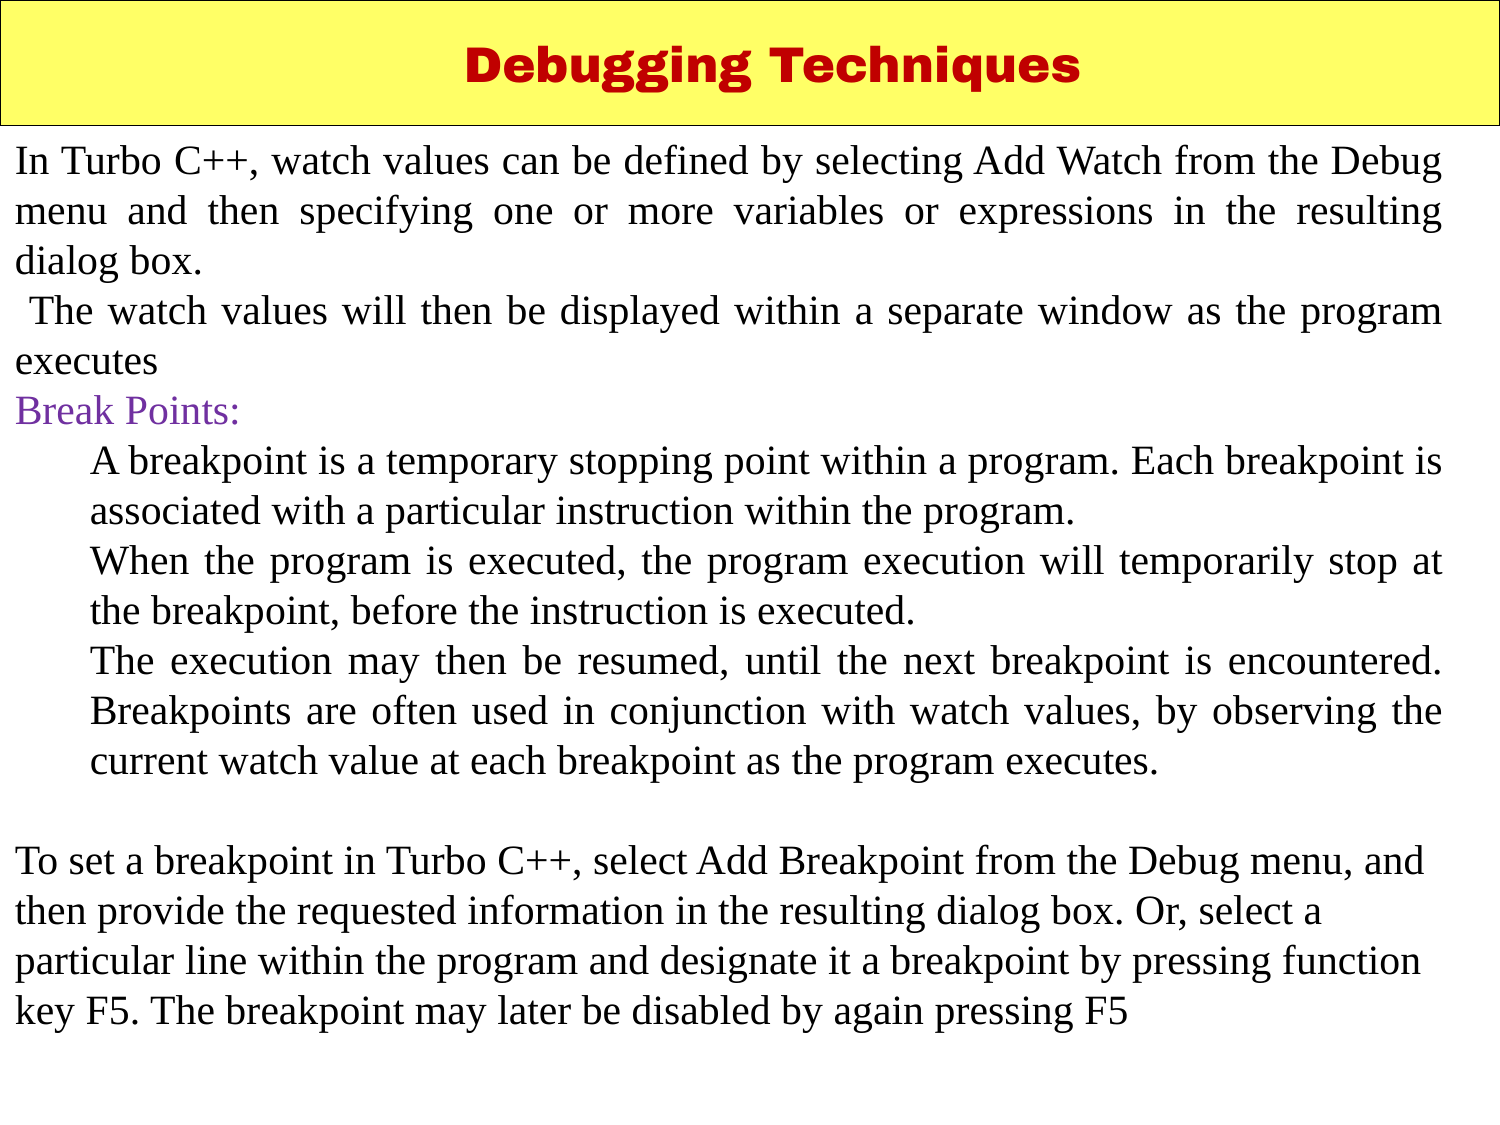

Debugging Techniques

In Turbo C++, watch values can be defined by selecting Add Watch from the Debug menu and then specifying one or more variables or expressions in the resulting dialog box.
 The watch values will then be displayed within a separate window as the program executes
Break Points:
A breakpoint is a temporary stopping point within a program. Each breakpoint is associated with a particular instruction within the program.
When the program is executed, the program execution will temporarily stop at the breakpoint, before the instruction is executed.
The execution may then be resumed, until the next breakpoint is encountered. Breakpoints are often used in conjunction with watch values, by observing the current watch value at each breakpoint as the program executes.

To set a breakpoint in Turbo C++, select Add Breakpoint from the Debug menu, and then provide the requested information in the resulting dialog box. Or, select a particular line within the program and designate it a breakpoint by pressing function key F5. The breakpoint may later be disabled by again pressing F5